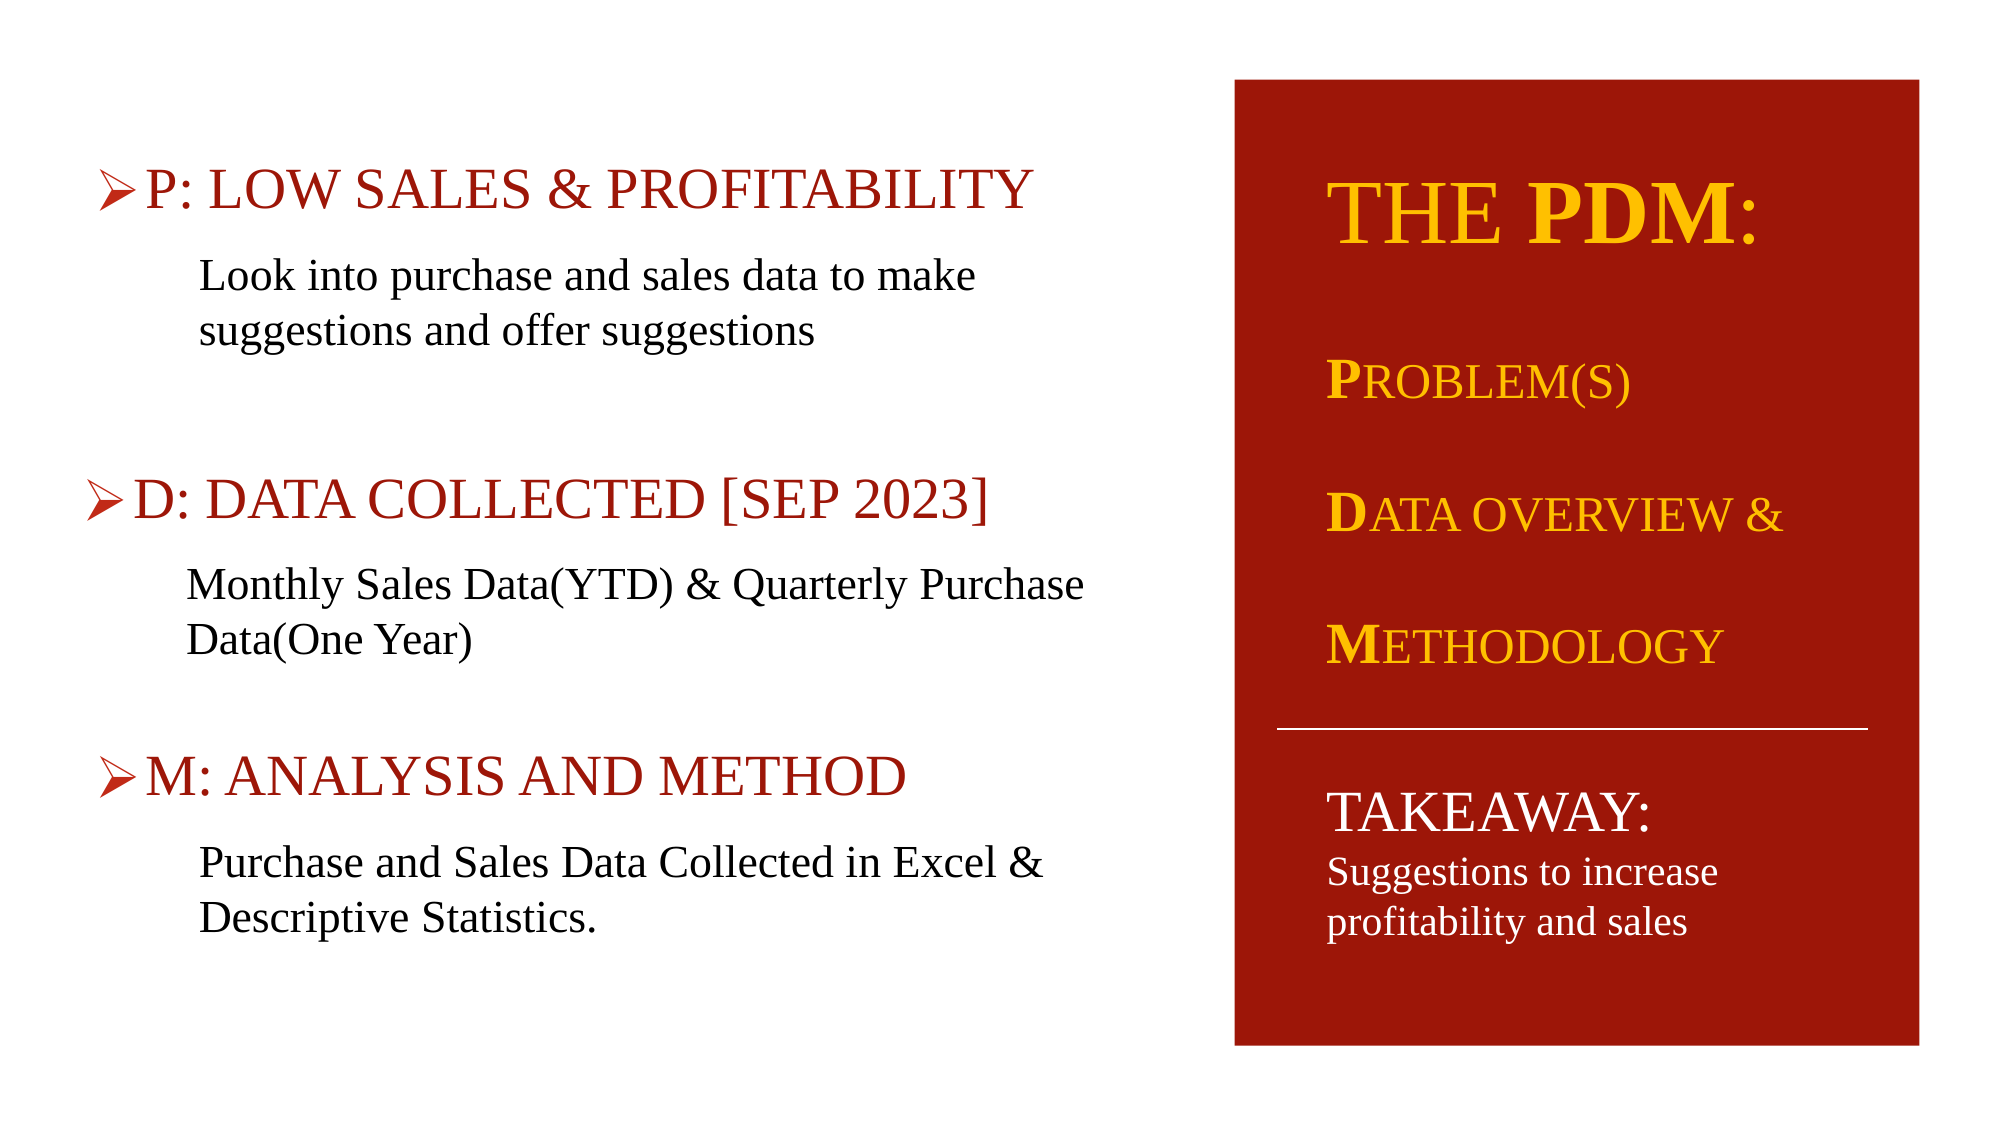

THE PDM:
PROBLEM(S)

DATA OVERVIEW &

METHODOLOGY

TAKEAWAY:
Suggestions to increase profitability and sales
P: LOW SALES & PROFITABILITY
Look into purchase and sales data to make suggestions and offer suggestions
D: DATA COLLECTED [SEP 2023]
Monthly Sales Data(YTD) & Quarterly Purchase Data(One Year)
M: ANALYSIS AND METHOD
Purchase and Sales Data Collected in Excel &  Descriptive Statistics.